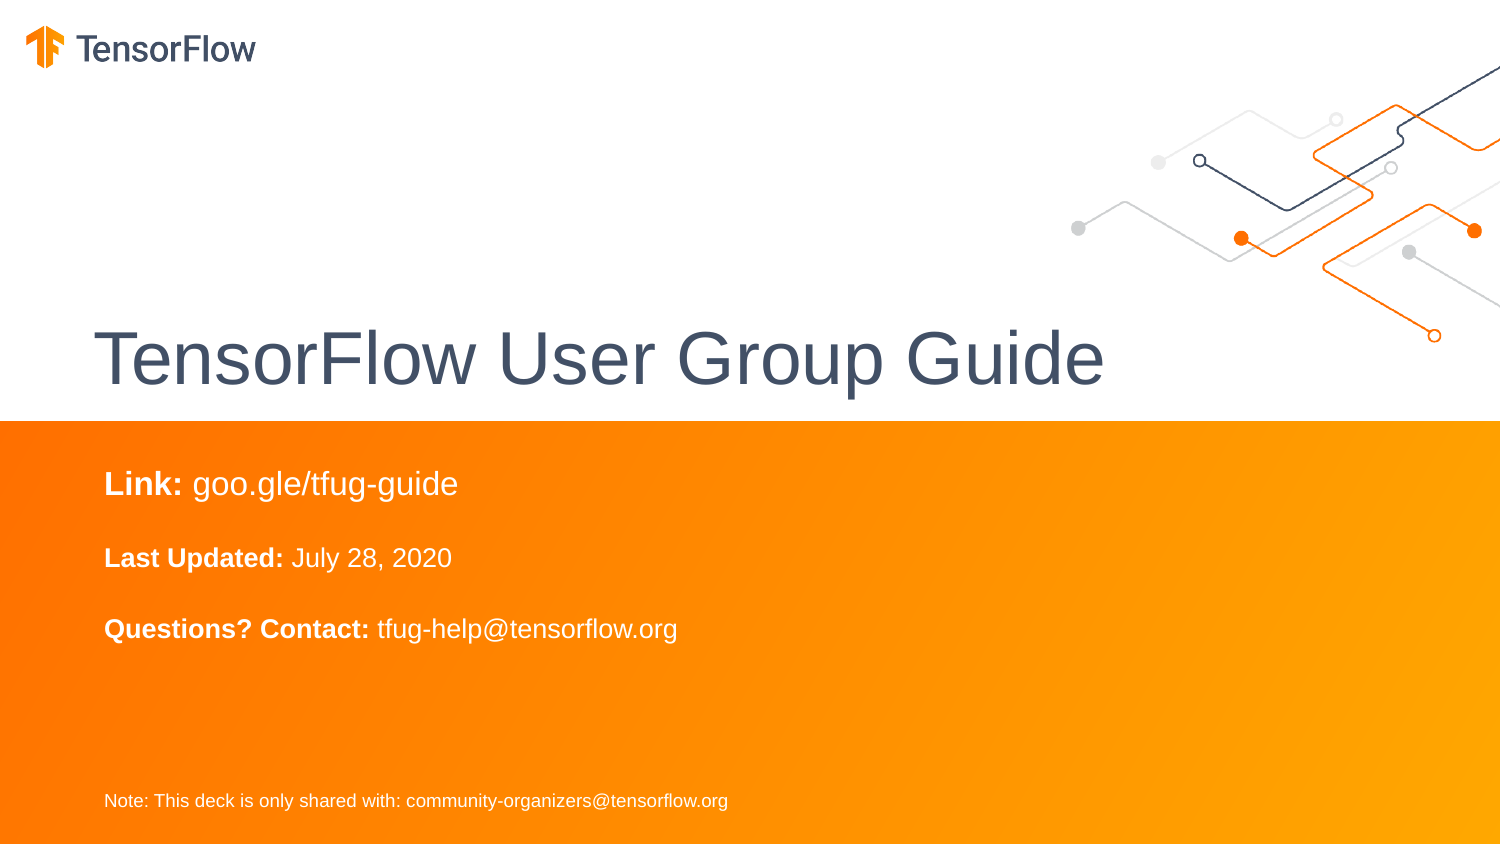

# TensorFlow User Group Guide
Link: goo.gle/tfug-guide
Last Updated: July 28, 2020
Questions? Contact: tfug-help@tensorflow.org

Note: This deck is only shared with: community-organizers@tensorflow.org